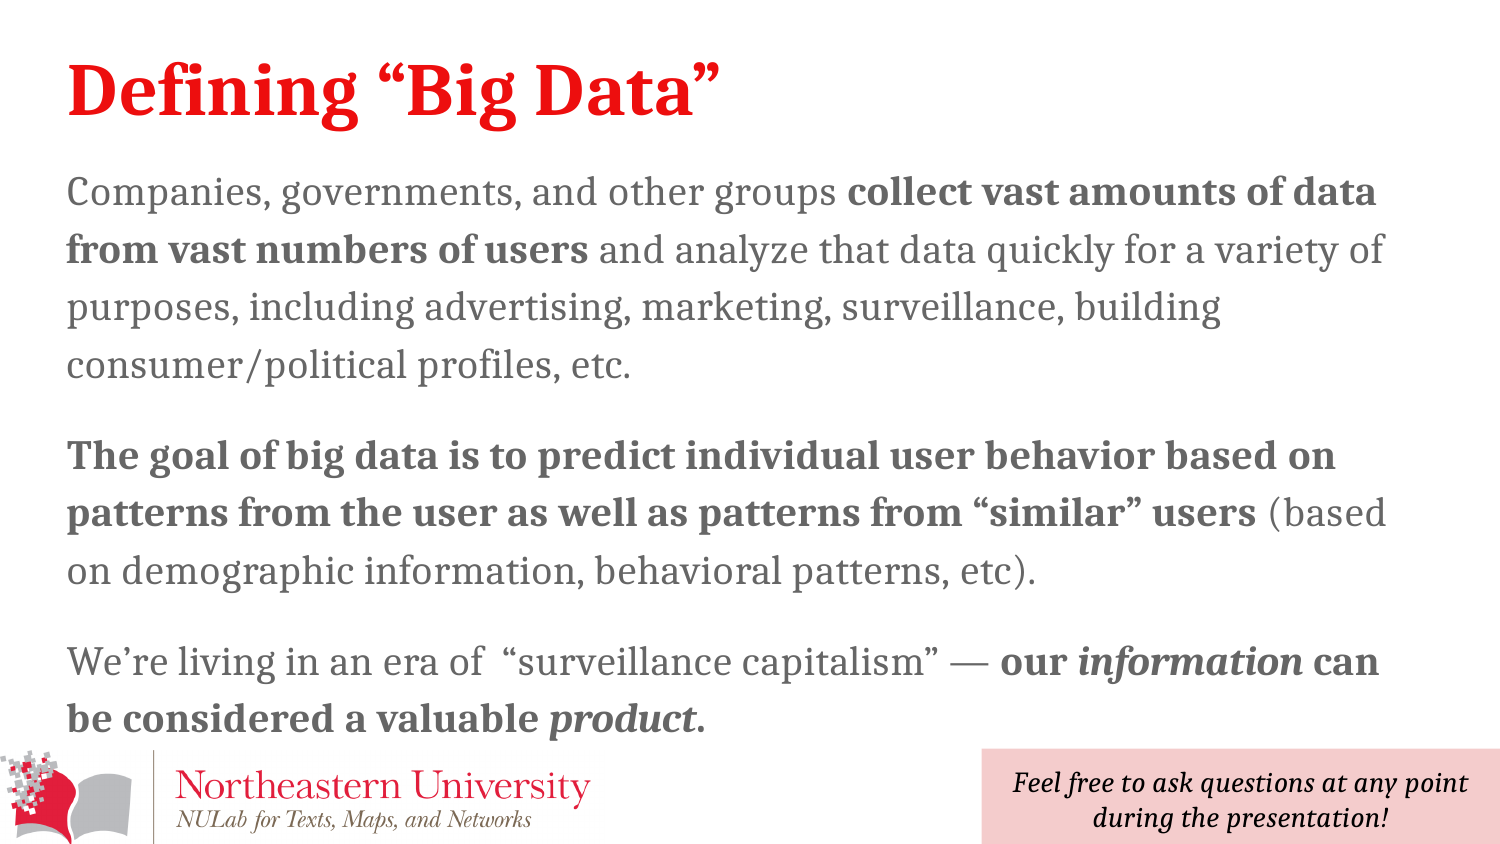

# Defining “Big Data”

Companies, governments, and other groups collect vast amounts of data from vast numbers of users and analyze that data quickly for a variety of  purposes, including advertising, marketing, surveillance, building consumer/political profiles, etc.
The goal of big data is to predict individual user behavior based on patterns from the user as well as patterns from “similar” users (based on demographic information, behavioral patterns, etc).
We’re living in an era of  “surveillance capitalism” — our information can be considered a valuable product.